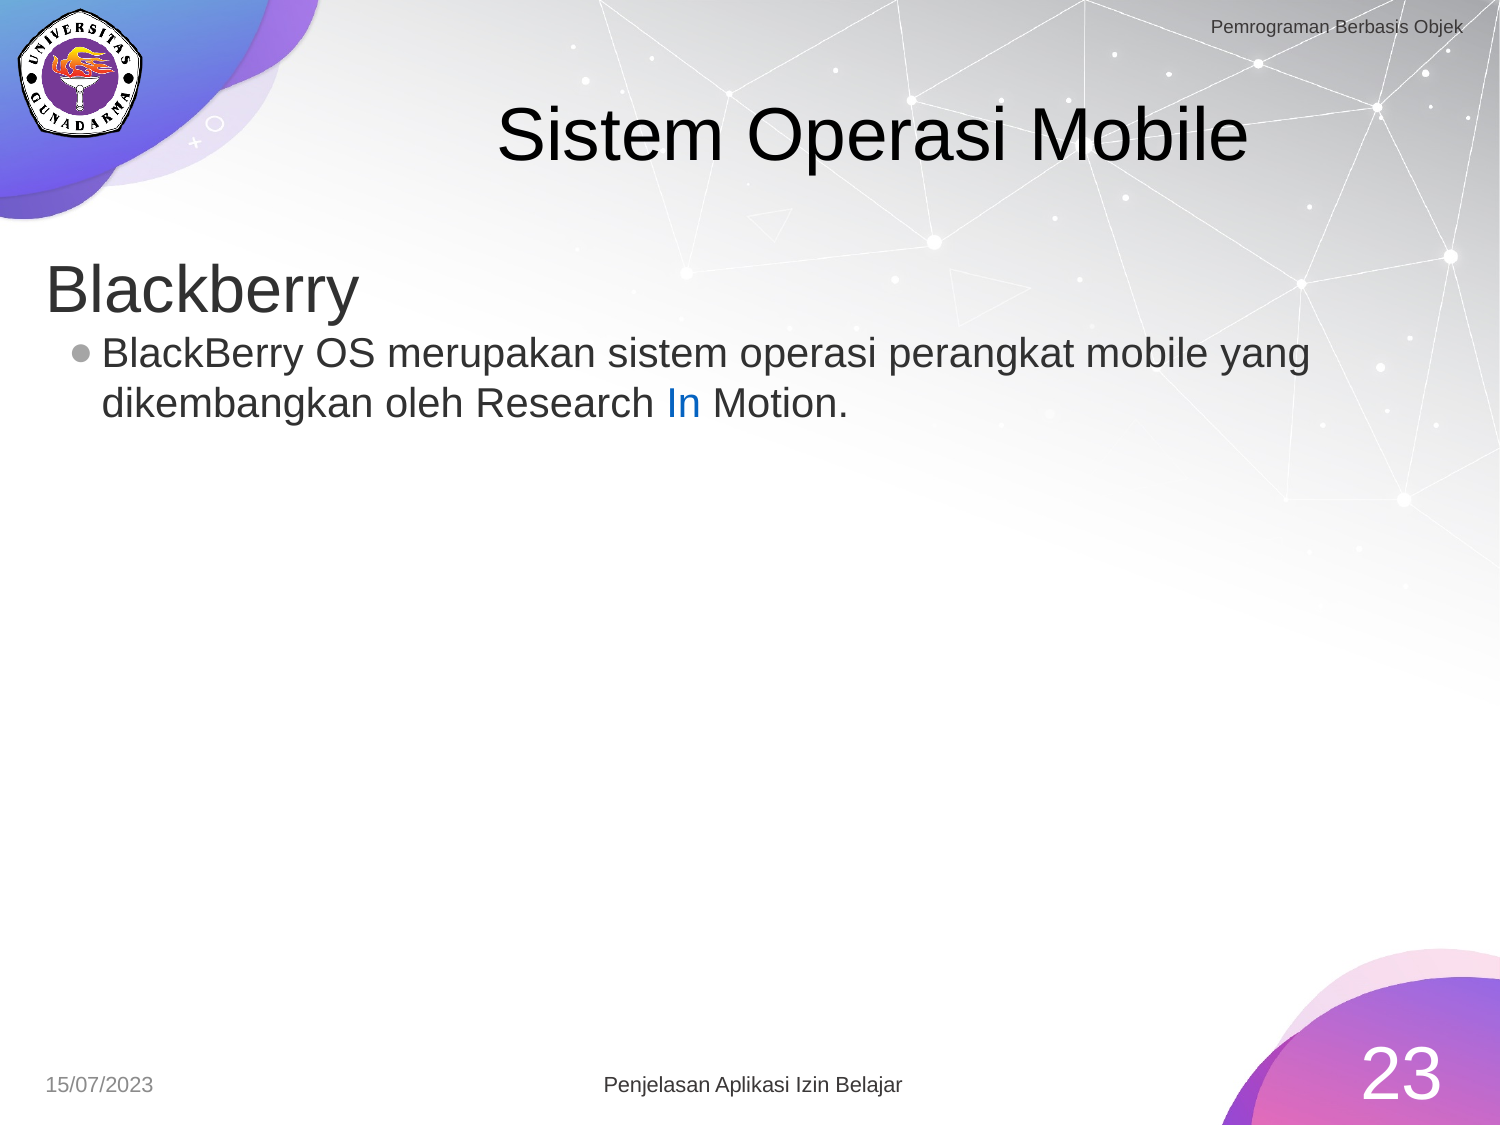

# Sistem Operasi Mobile
Blackberry
BlackBerry OS merupakan sistem operasi perangkat mobile yang dikembangkan oleh Research In Motion.
23
Penjelasan Aplikasi Izin Belajar
15/07/2023